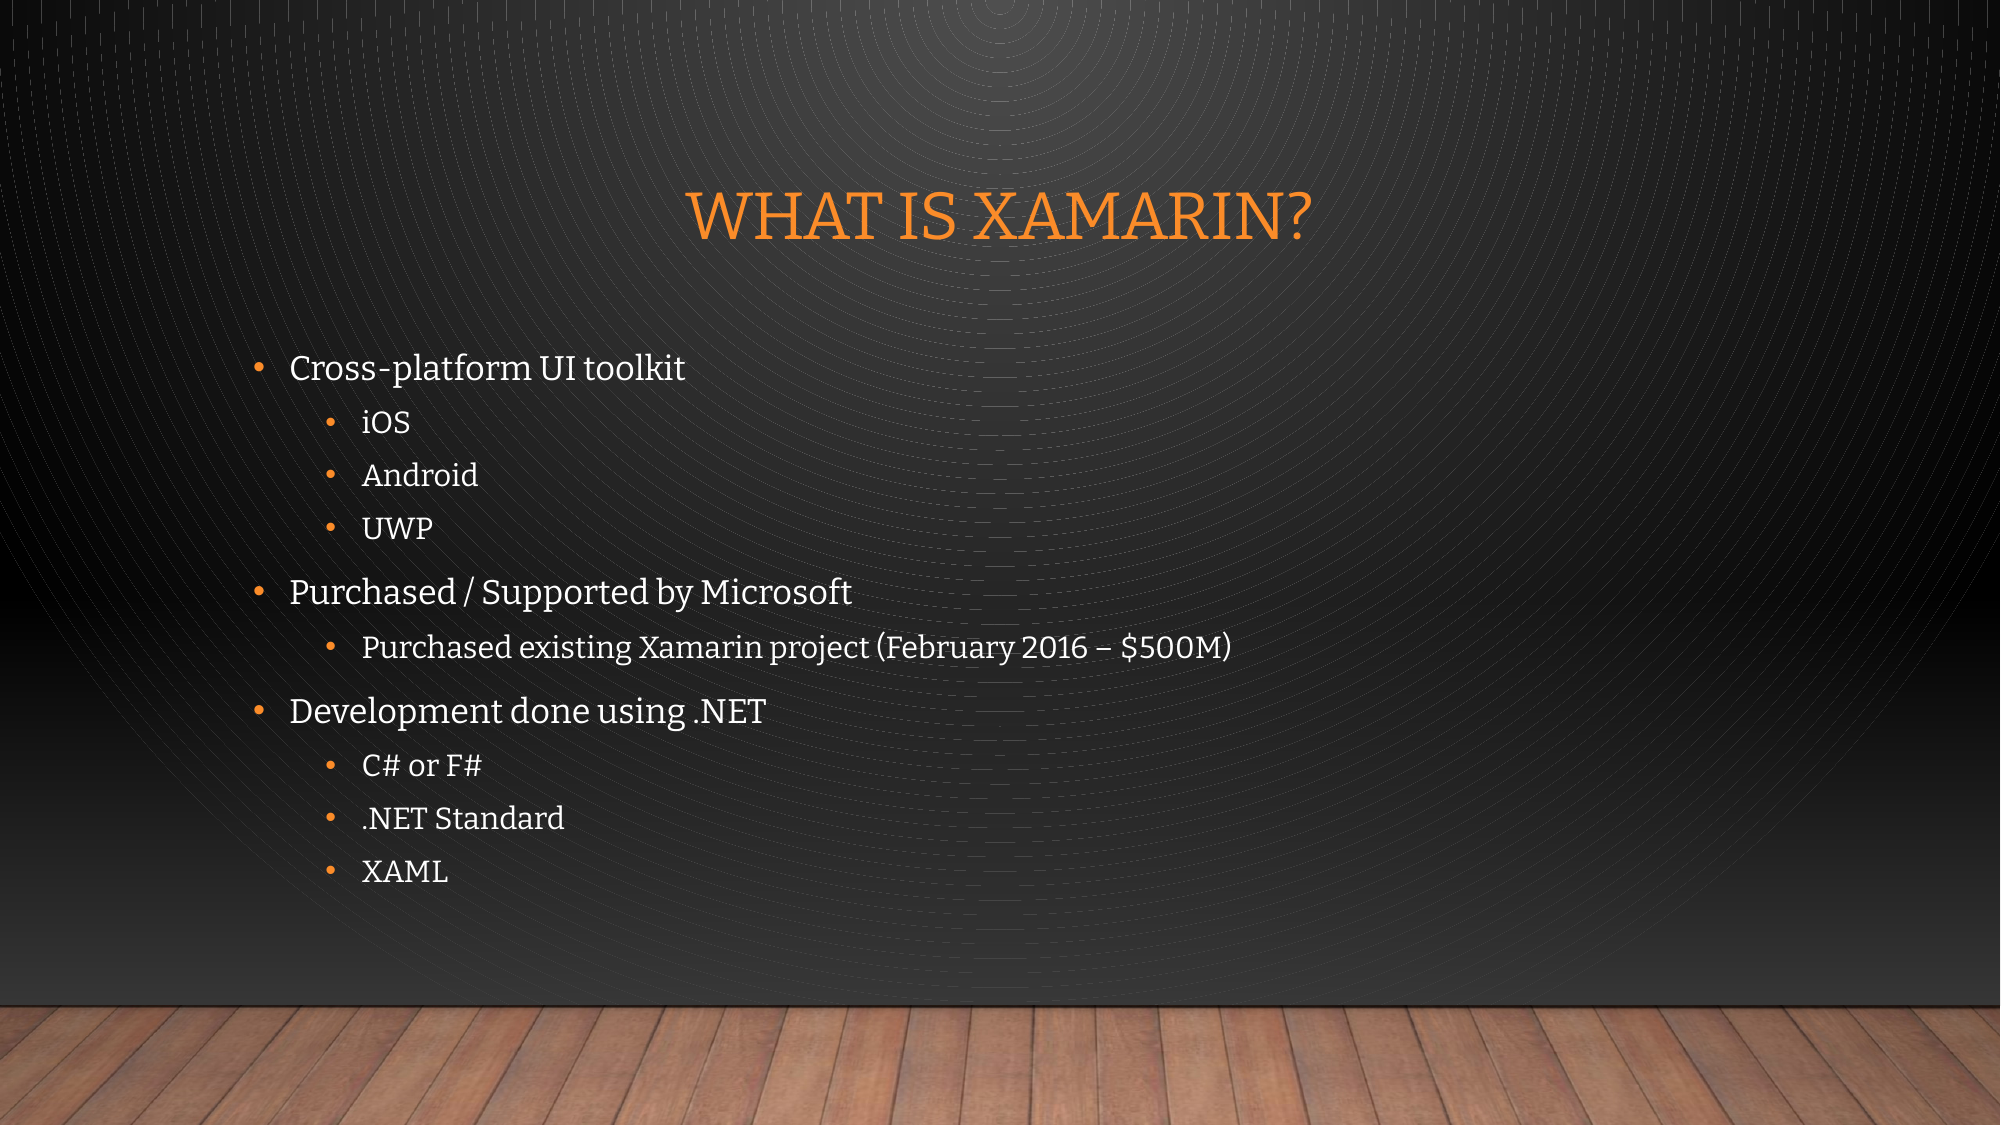

# What is Xamarin?
Cross-platform UI toolkit
iOS
Android
UWP
Purchased / Supported by Microsoft
Purchased existing Xamarin project (February 2016 – $500M)
Development done using .NET
C# or F#
.NET Standard
XAML